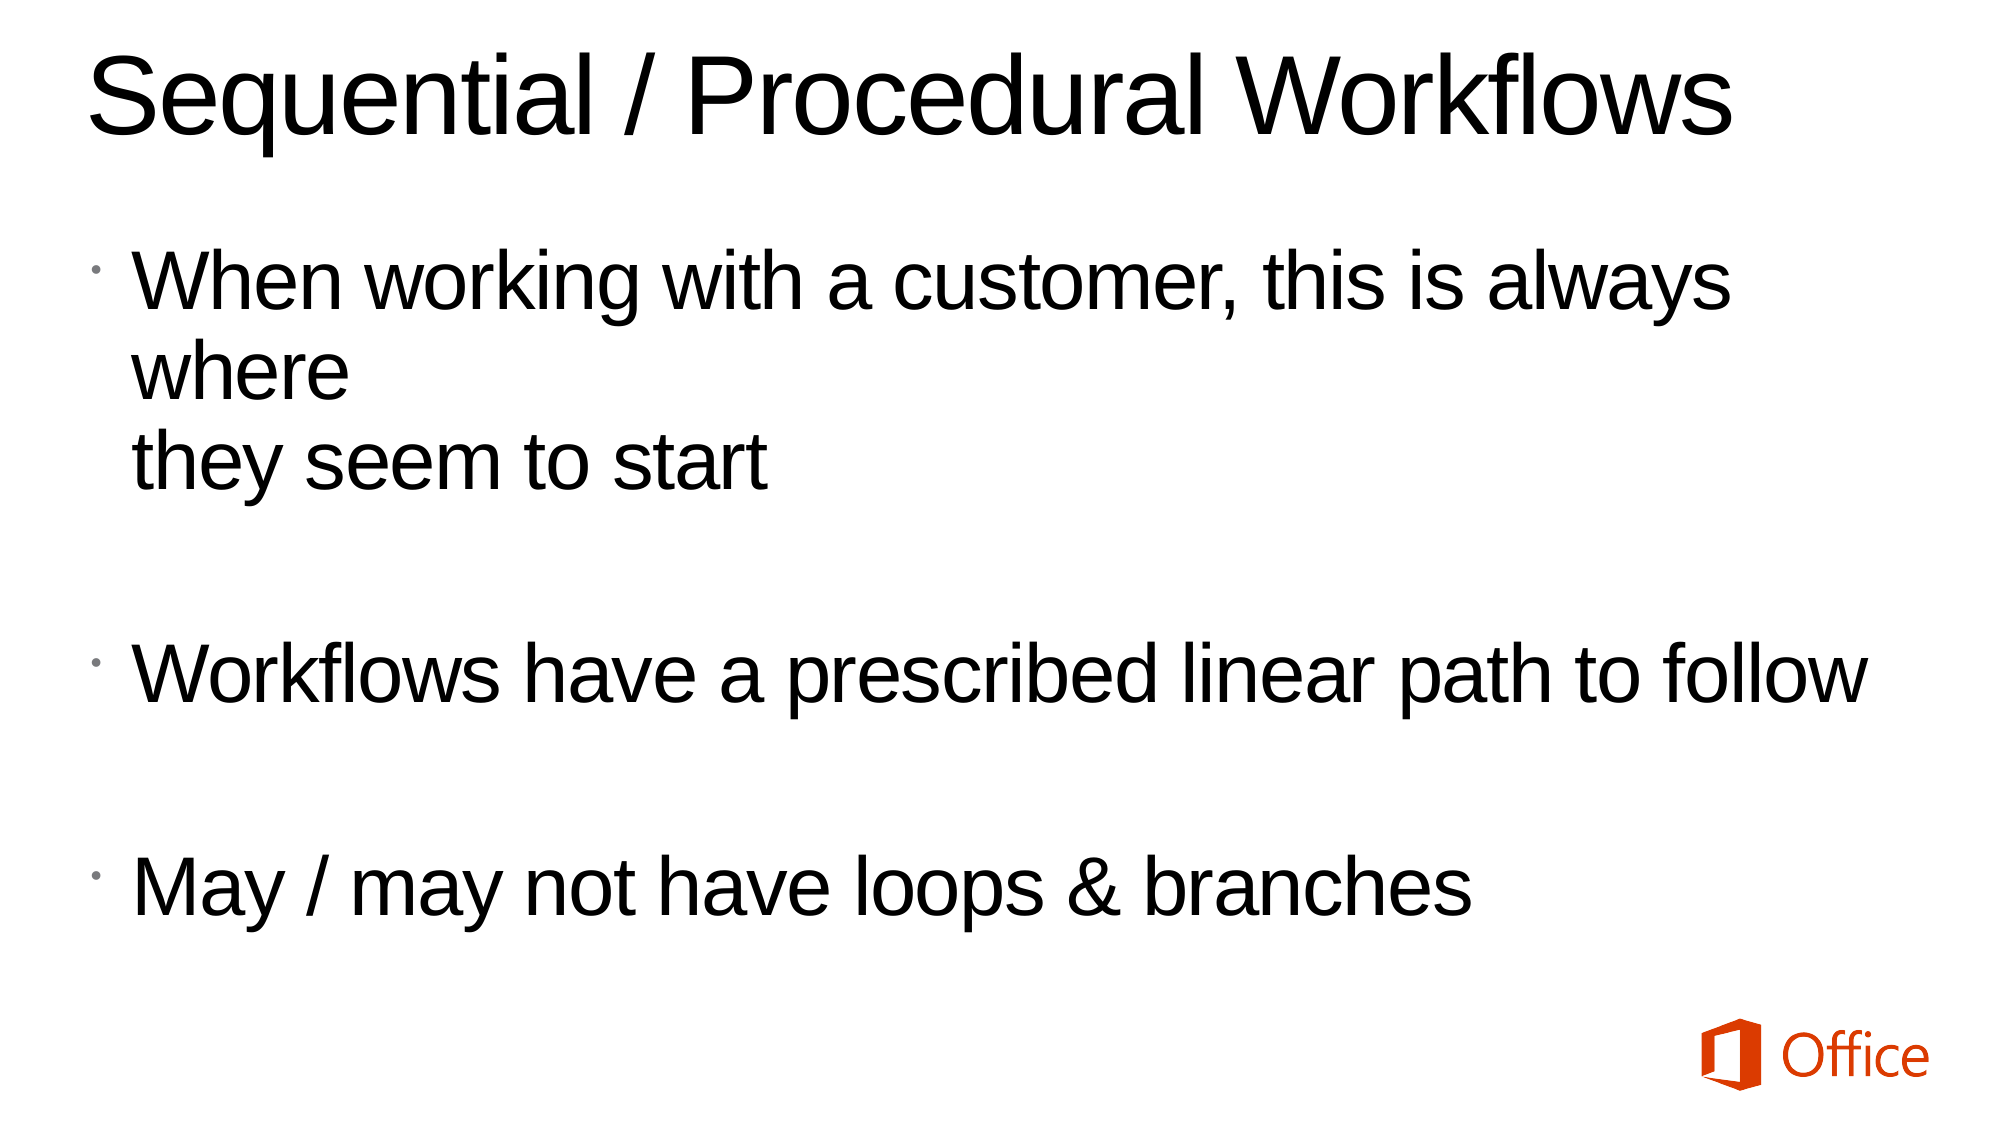

# Sequential / Procedural Workflows
When working with a customer, this is always where
they seem to start

Workflows have a prescribed linear path to follow

May / may not have loops & branches